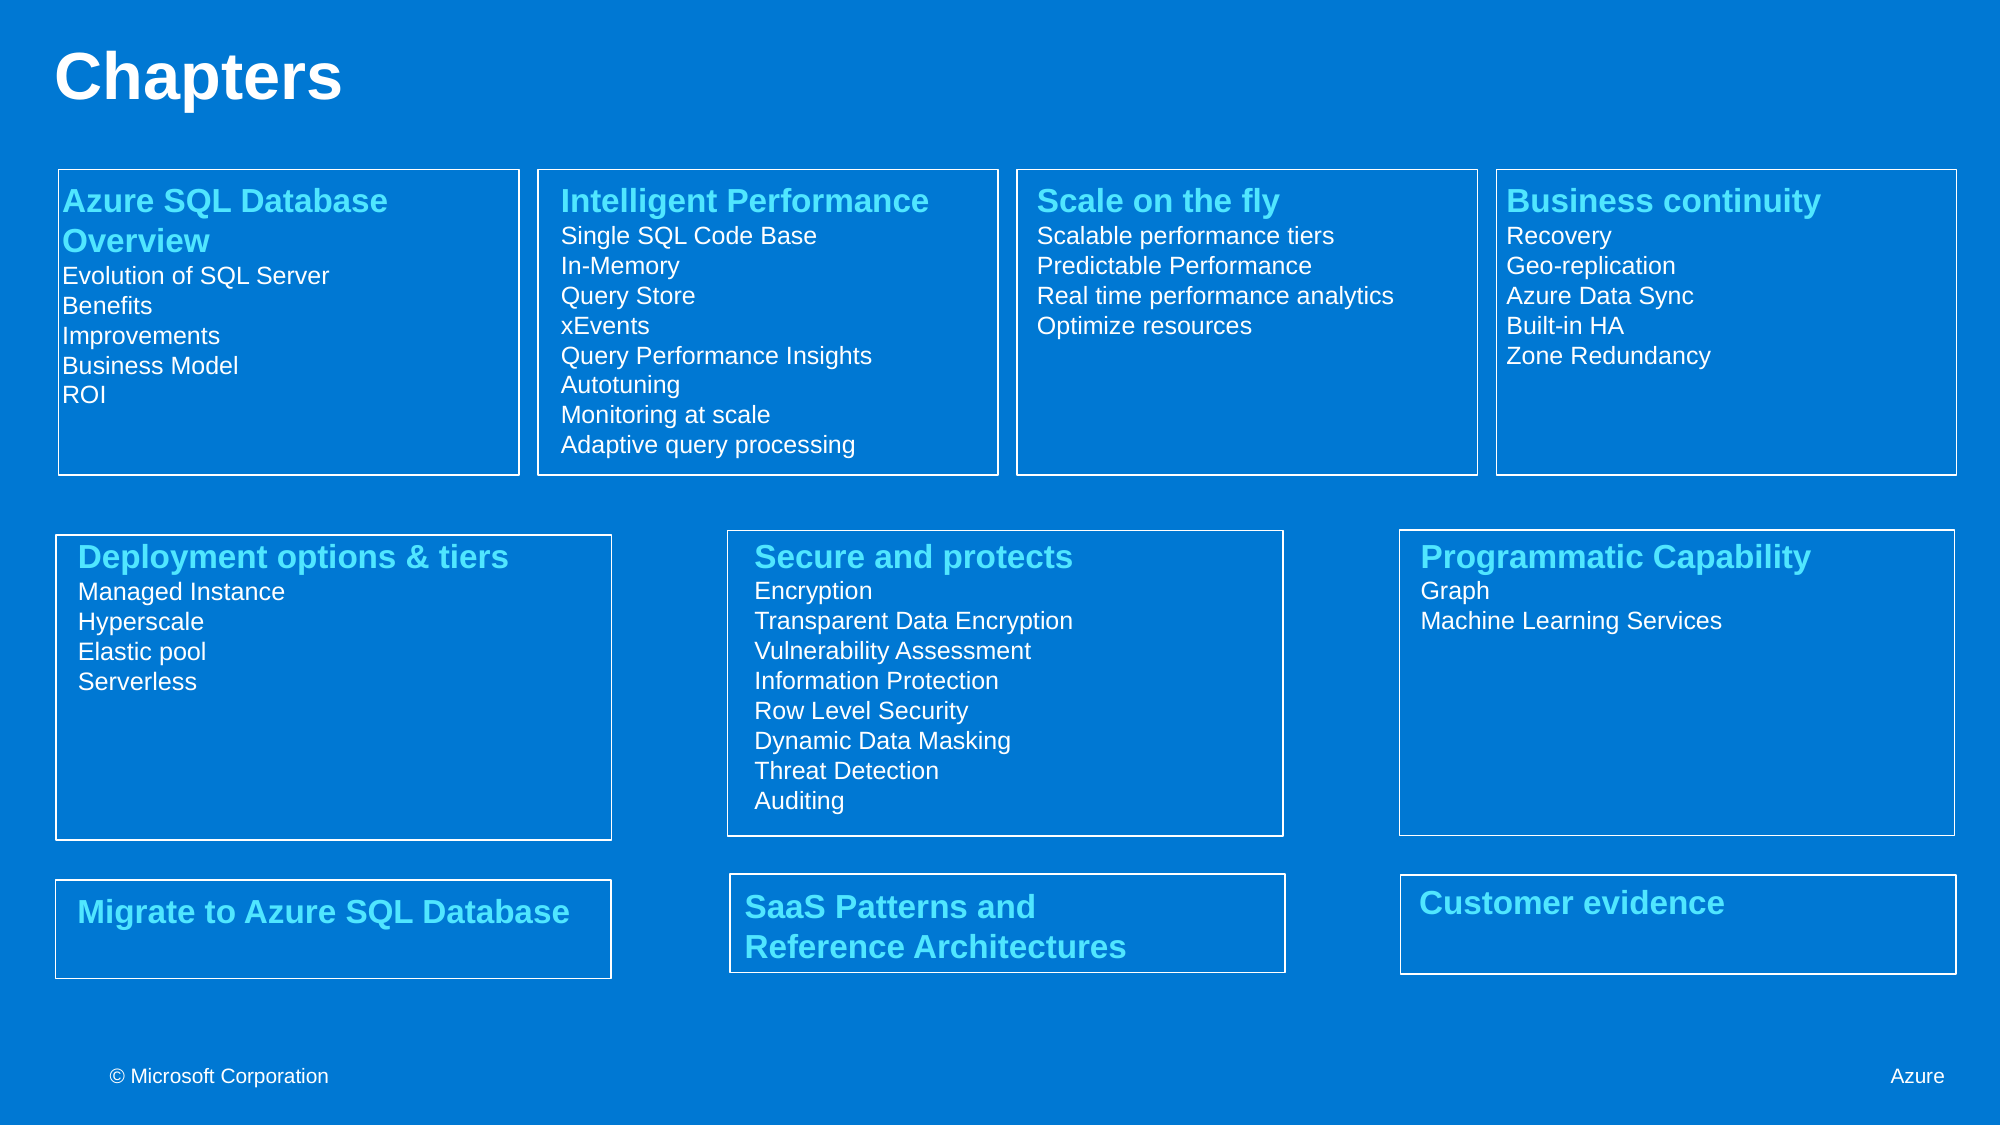

# Chapters
Azure SQL Database
Overview
Evolution of SQL Server
Benefits
Improvements
Business Model
ROI
Intelligent Performance
Single SQL Code Base
In-Memory
Query Store
xEvents
Query Performance Insights
Autotuning
Monitoring at scale
Adaptive query processing
Scale on the fly
Scalable performance tiers
Predictable Performance
Real time performance analytics
Optimize resources
Business continuity
Recovery
Geo-replication
Azure Data Sync
Built-in HA
Zone Redundancy

Deployment options & tiers
Managed Instance
Hyperscale
Elastic pool
Serverless
Secure and protects
Encryption
Transparent Data Encryption
Vulnerability Assessment
Information Protection
Row Level Security
Dynamic Data Masking
Threat Detection
Auditing
Programmatic Capability
Graph
Machine Learning Services

Customer evidence
SaaS Patterns and
Reference Architectures
Migrate to Azure SQL Database

© Microsoft Corporation                                                                                  								                                   Azure